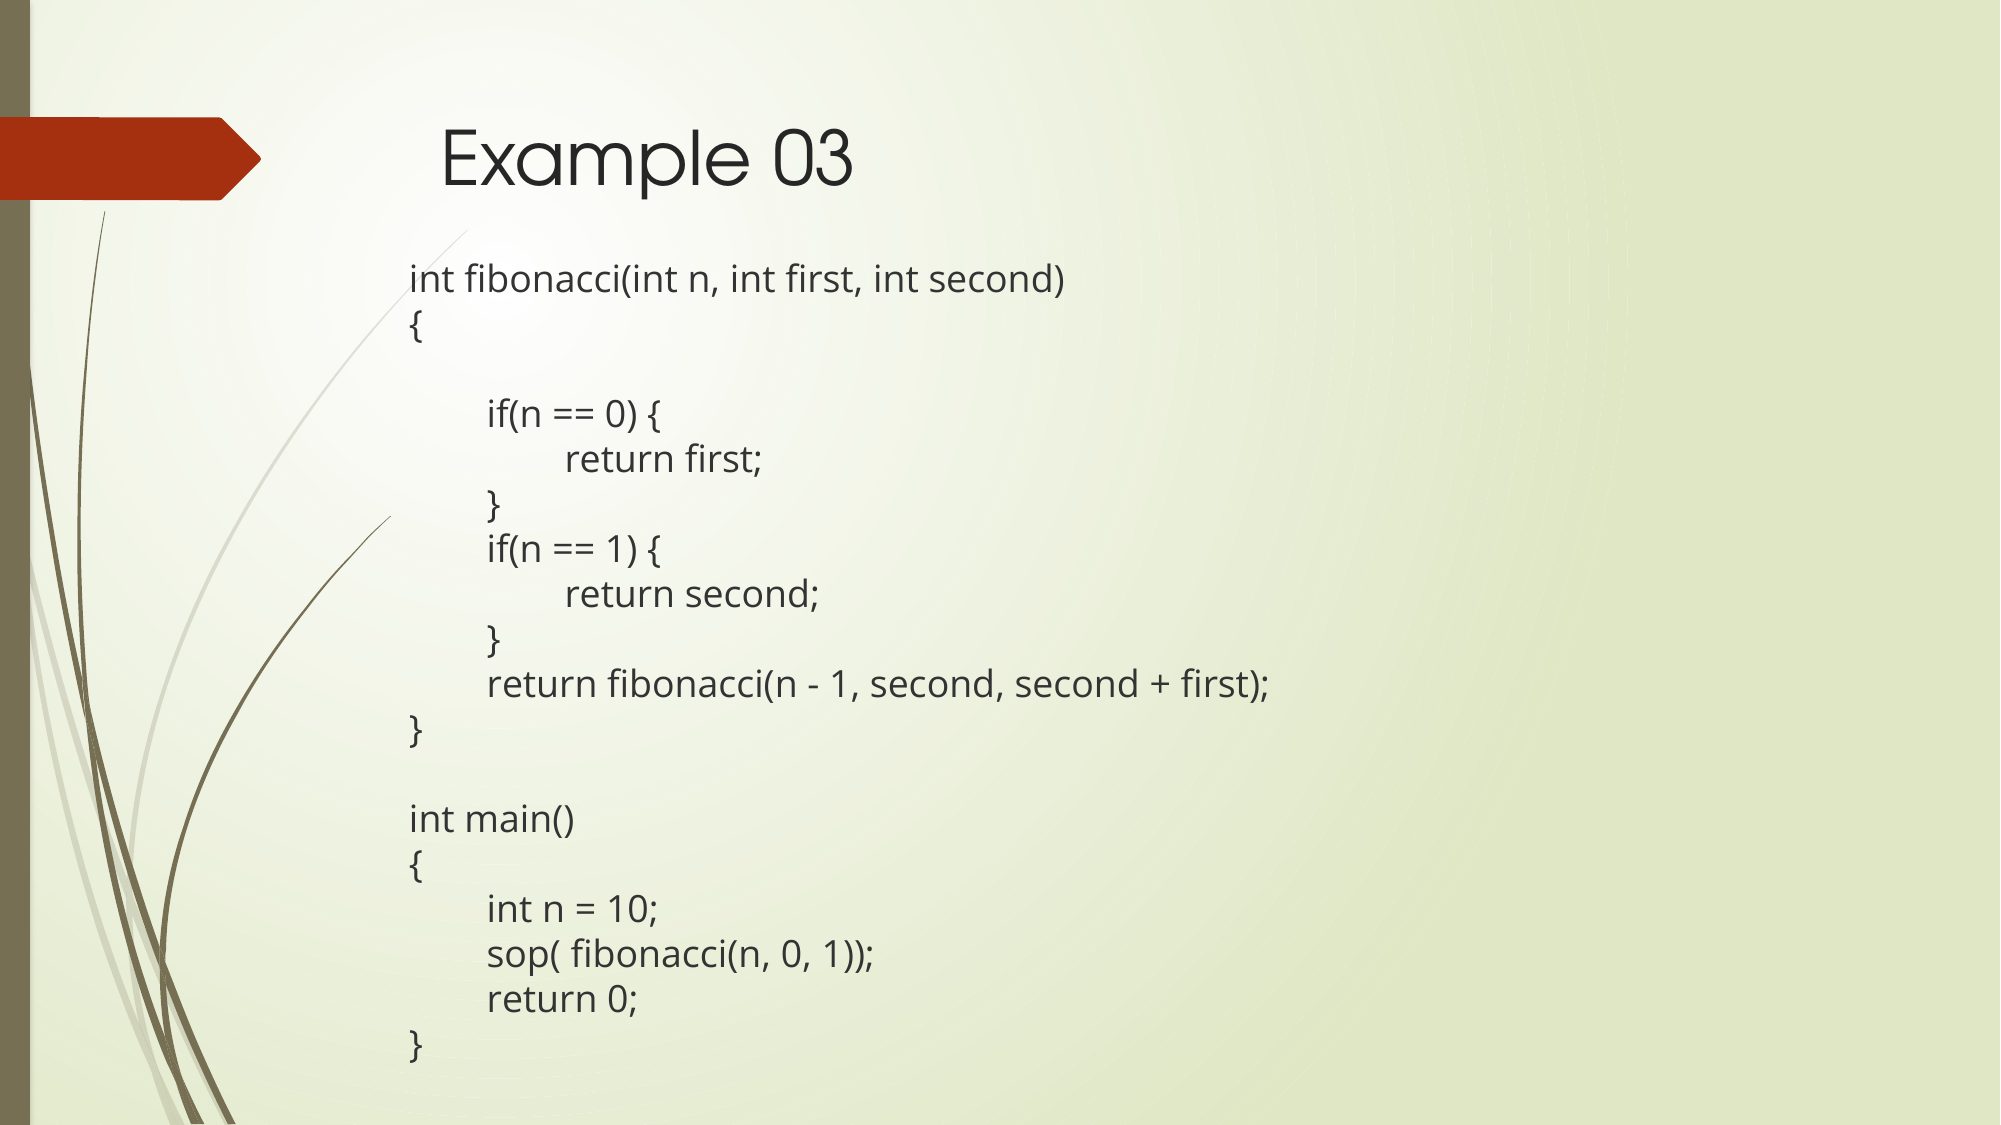

# Example 03
int fibonacci(int n, int first, int second)
{
        if(n == 0) {
                return first;
        }
        if(n == 1) {
                return second;
        }
        return fibonacci(n - 1, second, second + first);
}
int main()
{
        int n = 10;
        sop( fibonacci(n, 0, 1));
        return 0;
}